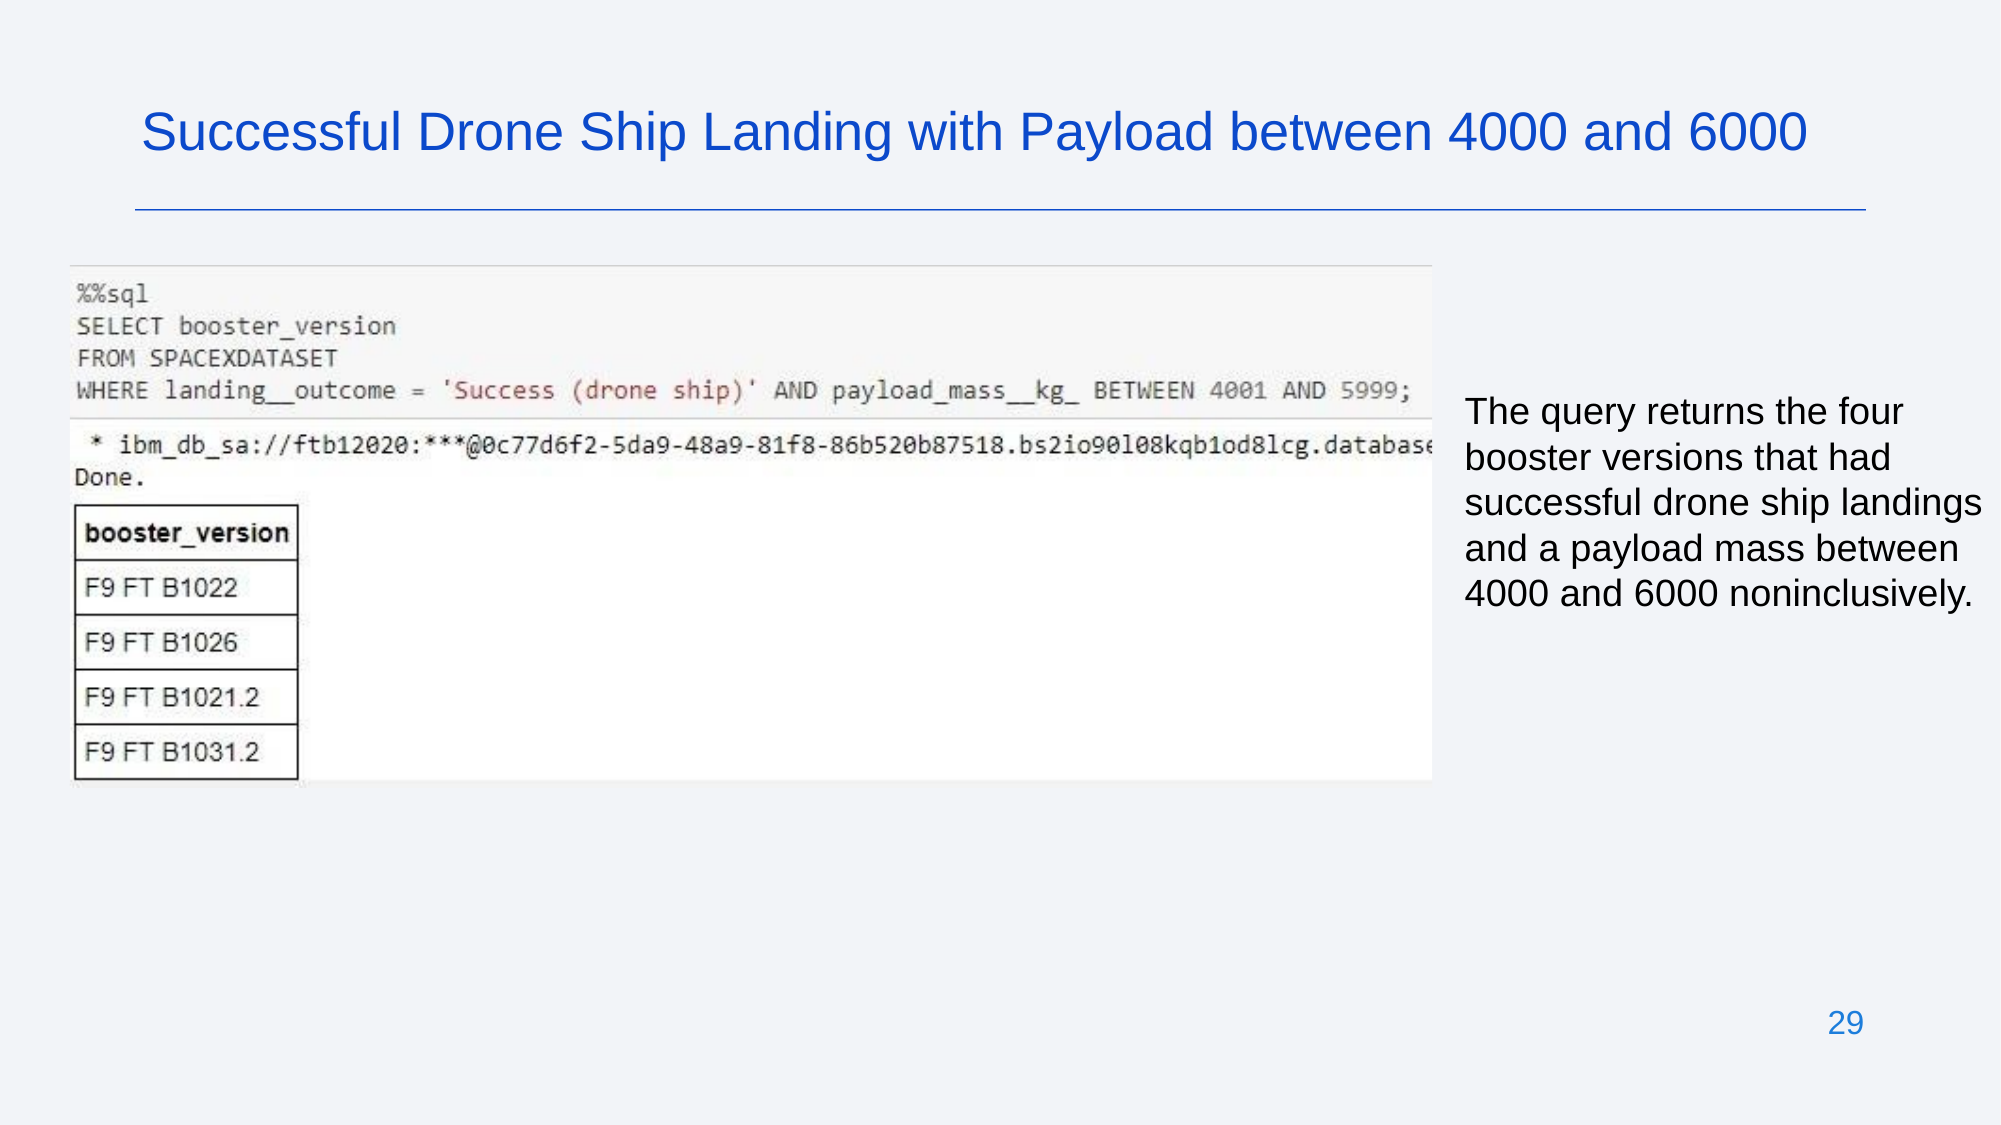

Successful Drone Ship Landing with Payload between 4000 and 6000

The query returns the four booster versions that had successful drone ship landings and a payload mass between 4000 and 6000 noninclusively.
29